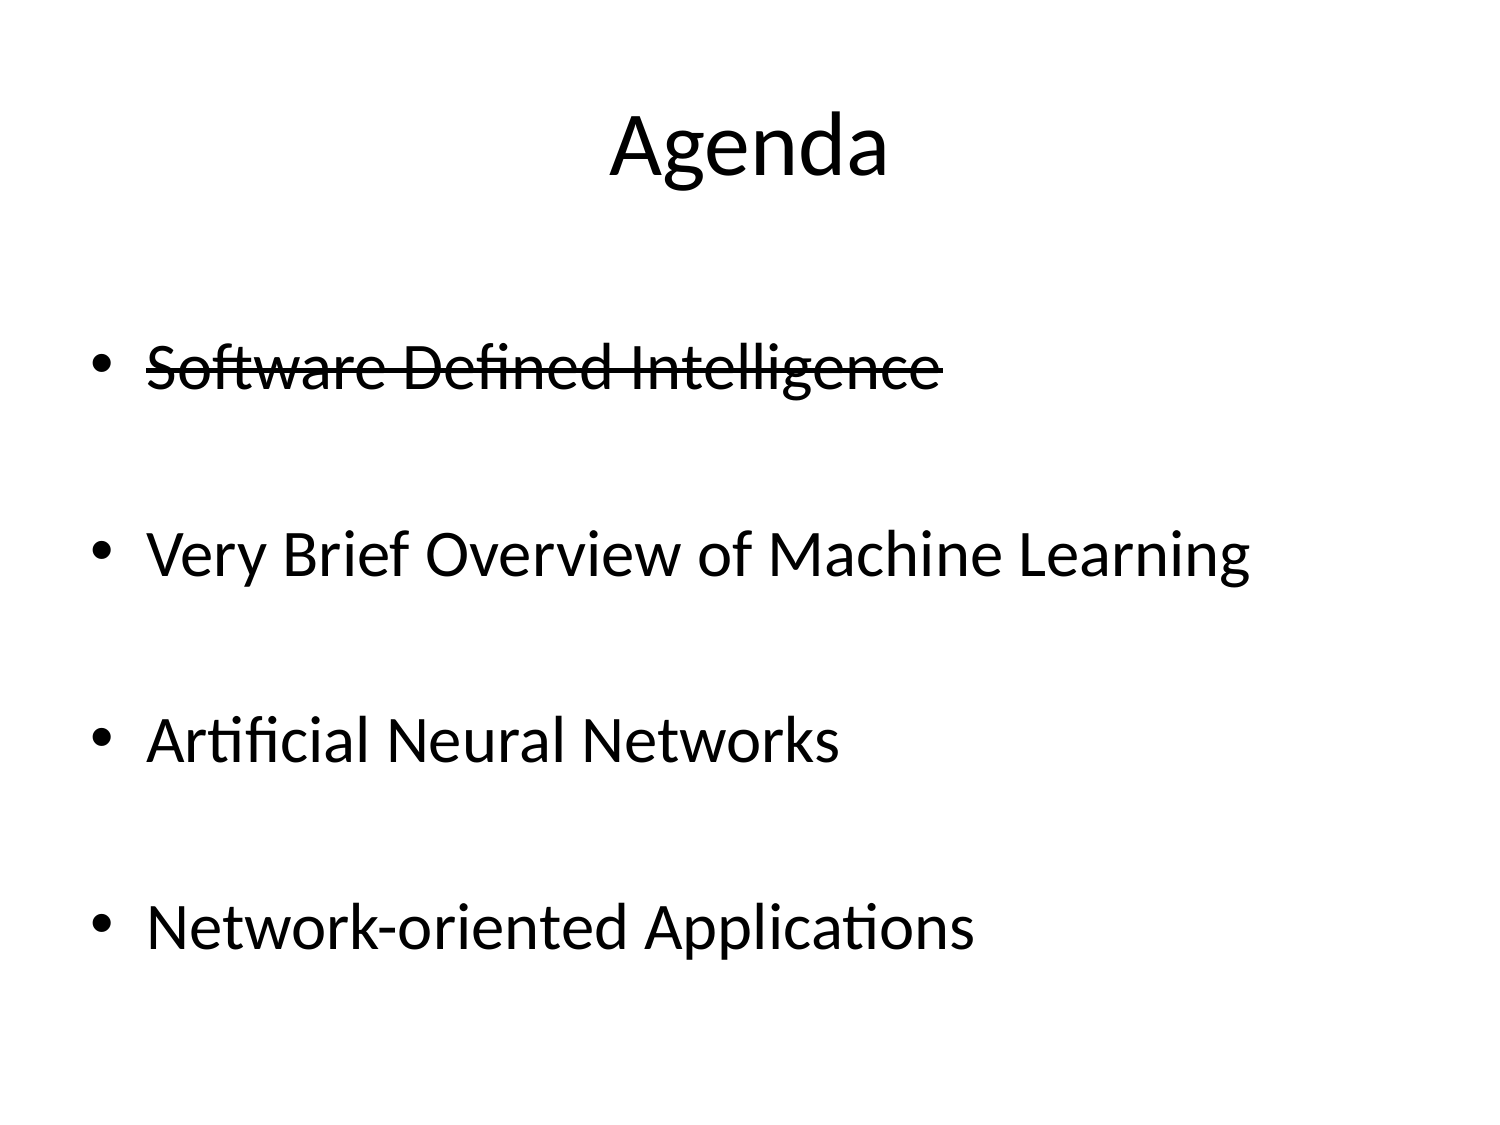

# Agenda
Software Defined Intelligence

Very Brief Overview of Machine Learning

Artificial Neural Networks

Network-oriented Applications